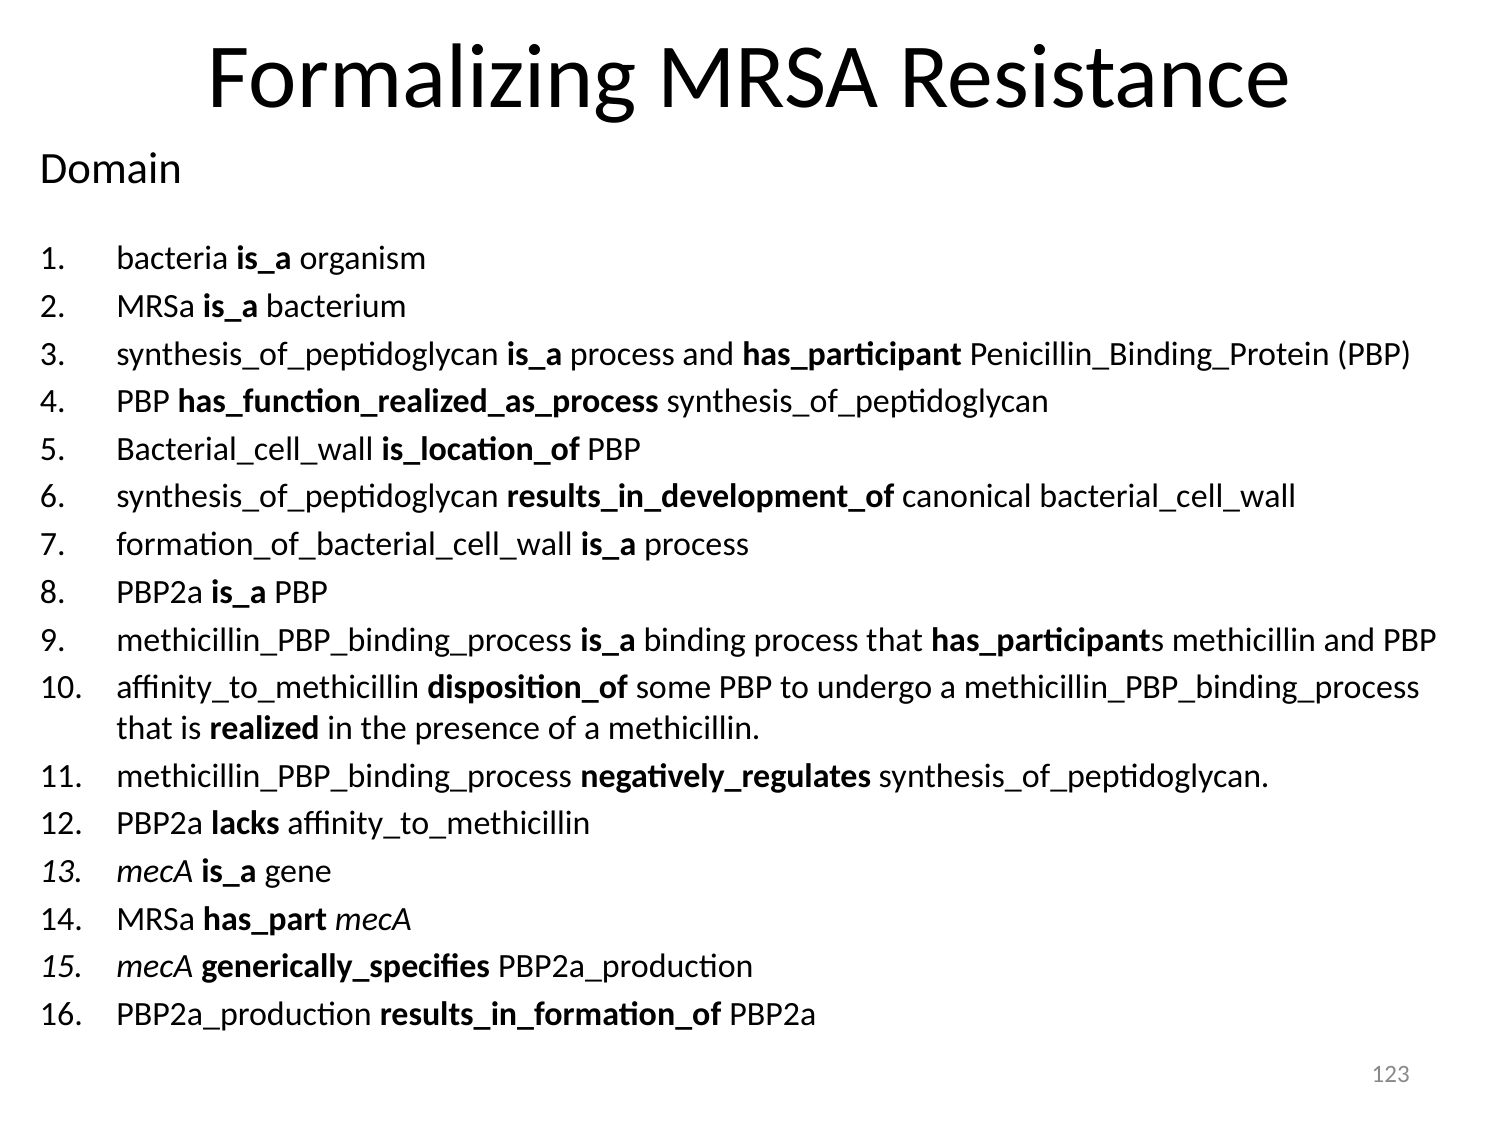

# Formalizing MRSA Resistance
Domain

bacteria is_a organism
MRSa is_a bacterium
synthesis_of_peptidoglycan is_a process and has_participant Penicillin_Binding_Protein (PBP)
PBP has_function_realized_as_process synthesis_of_peptidoglycan
Bacterial_cell_wall is_location_of PBP
synthesis_of_peptidoglycan results_in_development_of canonical bacterial_cell_wall
formation_of_bacterial_cell_wall is_a process
PBP2a is_a PBP
methicillin_PBP_binding_process is_a binding process that has_participants methicillin and PBP
affinity_to_methicillin disposition_of some PBP to undergo a methicillin_PBP_binding_process that is realized in the presence of a methicillin.
methicillin_PBP_binding_process negatively_regulates synthesis_of_peptidoglycan.
PBP2a lacks affinity_to_methicillin
mecA is_a gene
MRSa has_part mecA
mecA generically_specifies PBP2a_production
PBP2a_production results_in_formation_of PBP2a

123